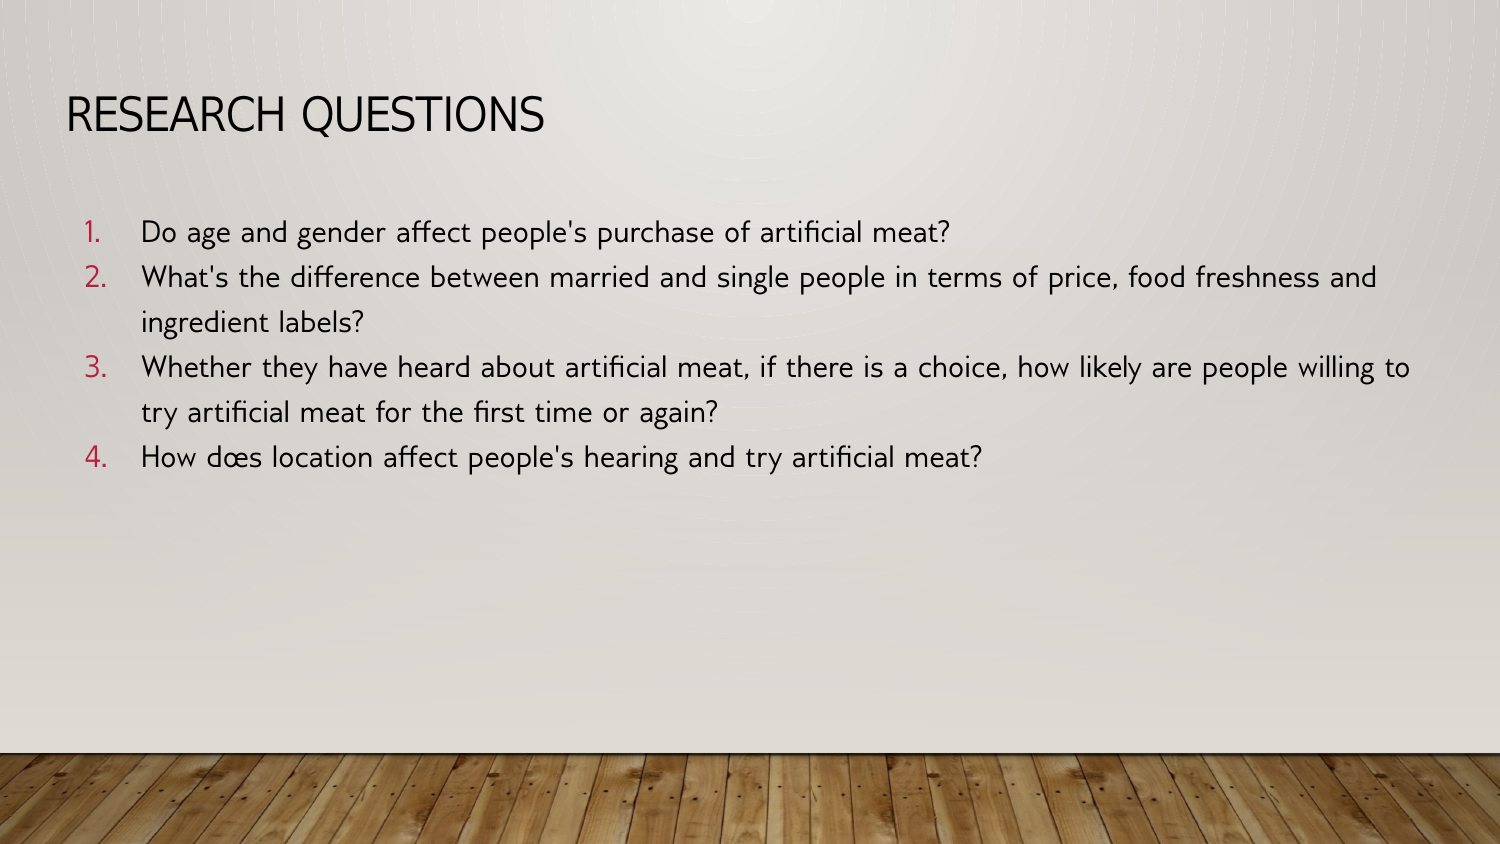

# Research Questions
Do age and gender affect people's purchase of artificial meat?
What's the difference between married and single people in terms of price, food freshness and ingredient labels?
Whether they have heard about artificial meat, if there is a choice, how likely are people willing to try artificial meat for the first time or again?
How does location affect people's hearing and try artificial meat?